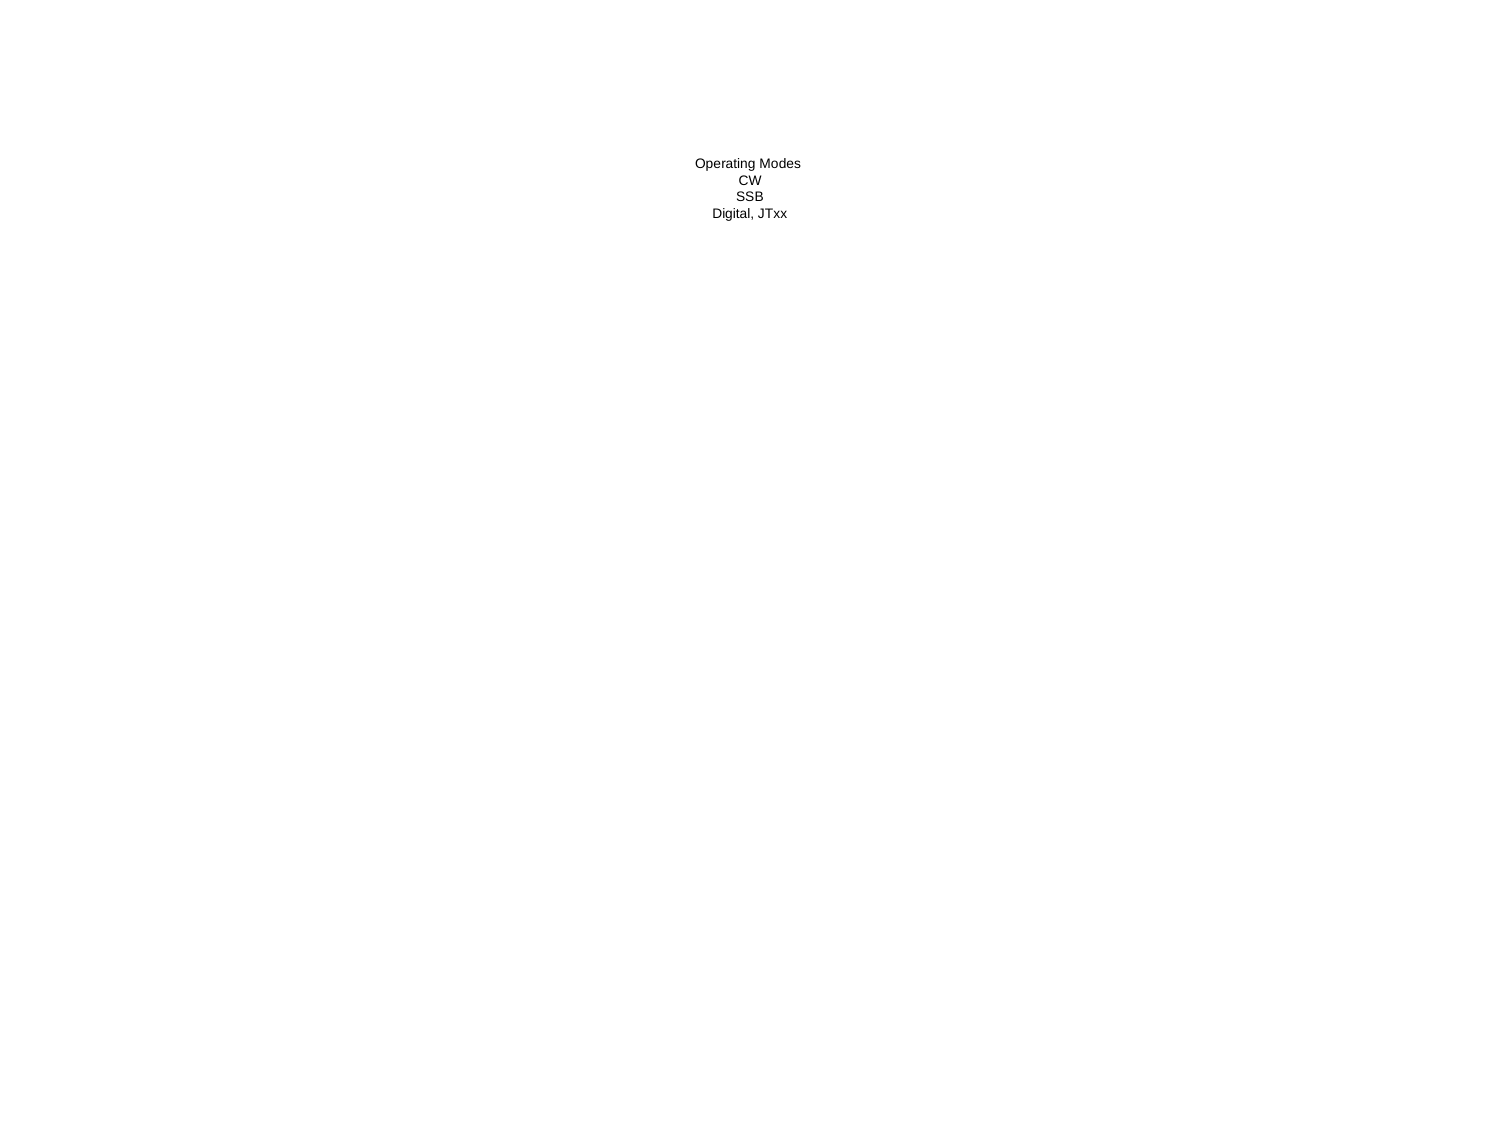

# Operating Modes CW SSB Digital, JTxx